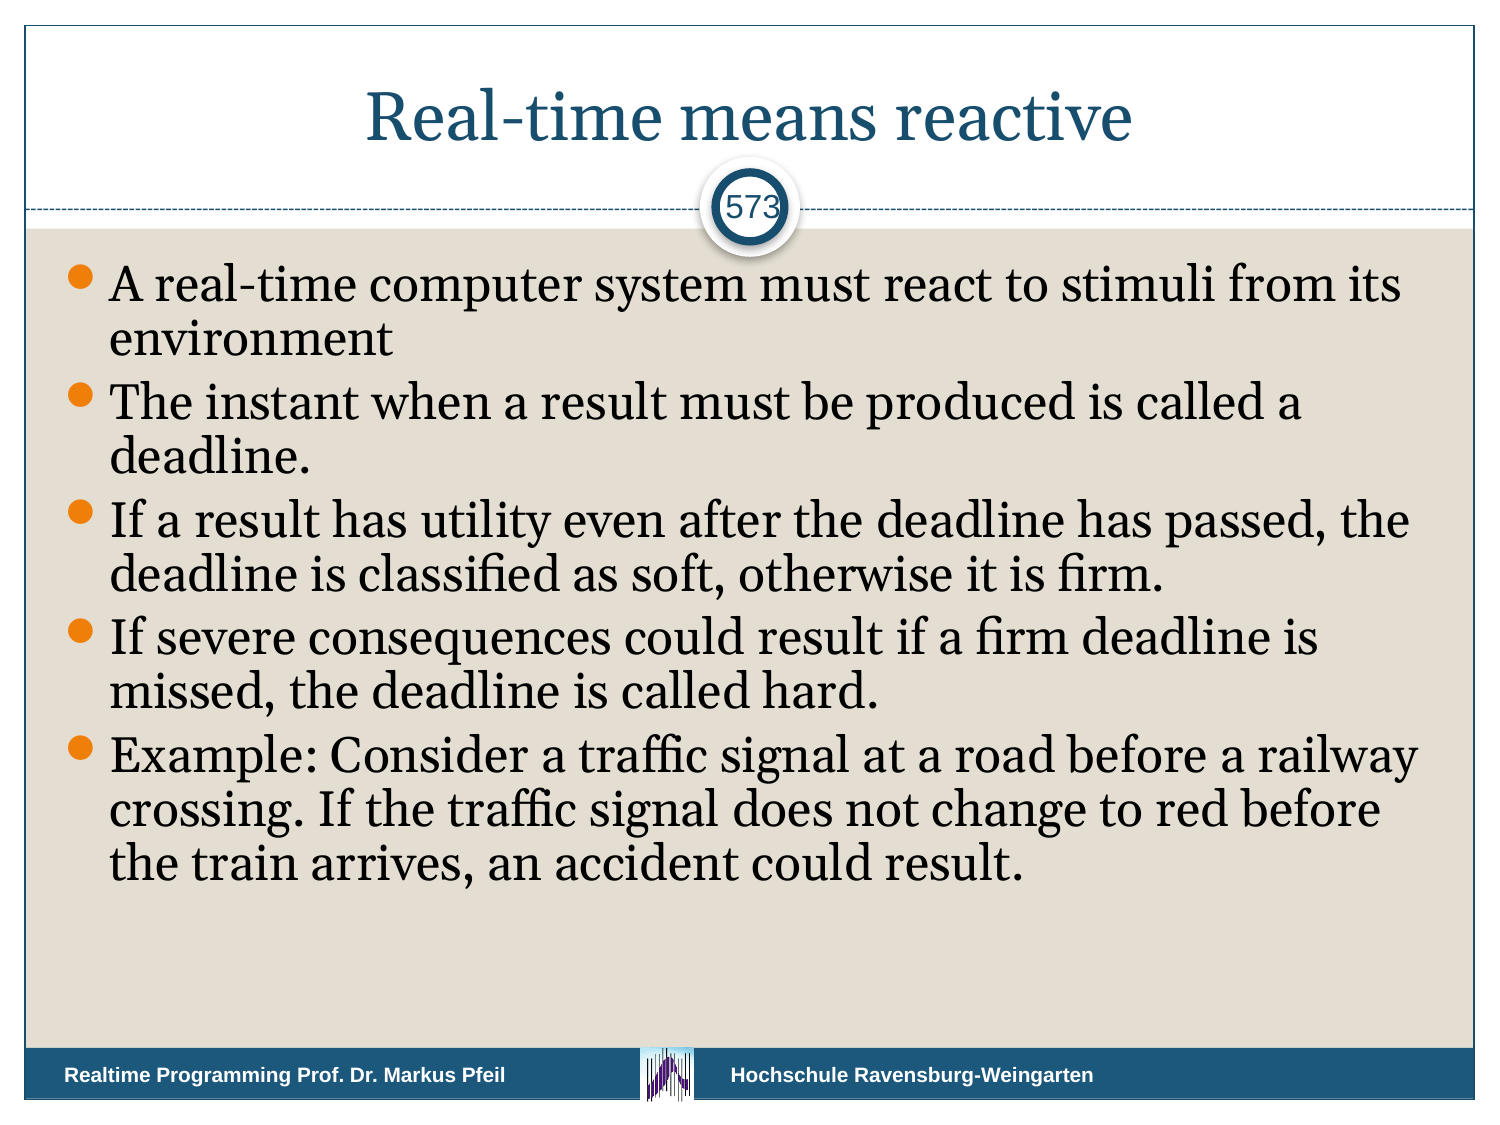

# Real-time means reactive
573
A real-time computer system must react to stimuli from its environment
The instant when a result must be produced is called a deadline.
If a result has utility even after the deadline has passed, the deadline is classified as soft, otherwise it is firm.
If severe consequences could result if a firm deadline is missed, the deadline is called hard.
Example: Consider a traffic signal at a road before a railway crossing. If the traffic signal does not change to red before the train arrives, an accident could result.
Realtime Programming Prof. Dr. Markus Pfeil